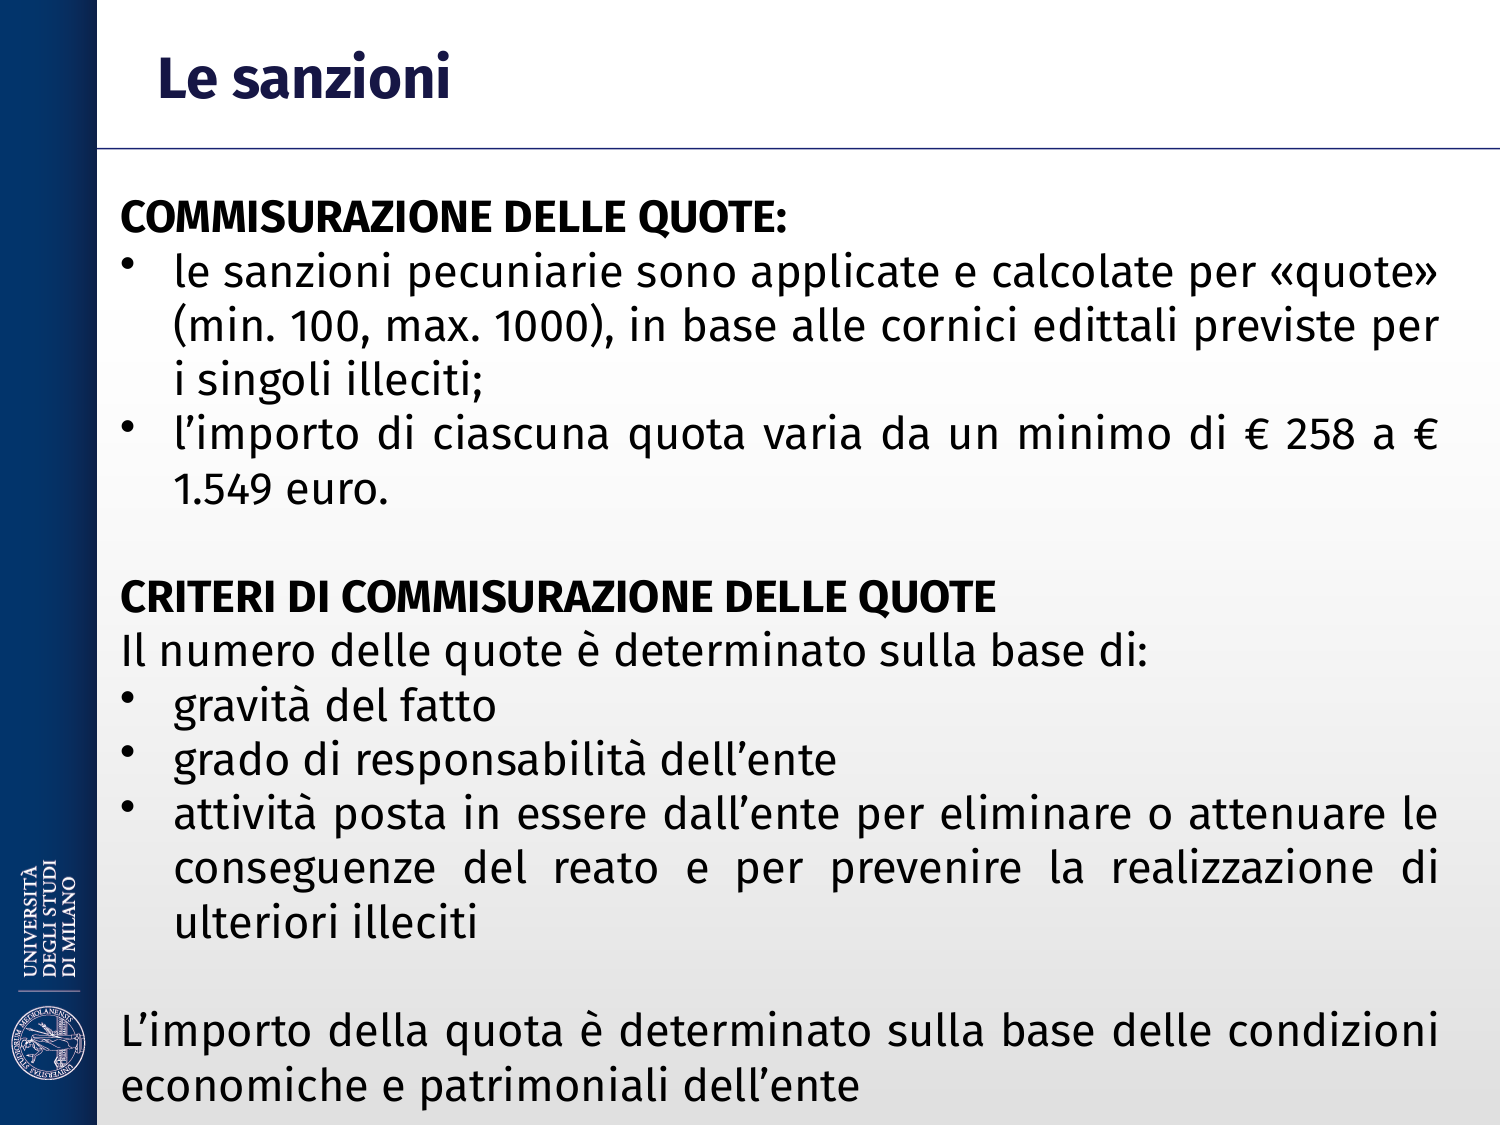

# Le sanzioni
COMMISURAZIONE DELLE QUOTE:
le sanzioni pecuniarie sono applicate e calcolate per «quote» (min. 100, max. 1000), in base alle cornici edittali previste per i singoli illeciti;
l’importo di ciascuna quota varia da un minimo di € 258 a € 1.549 euro.

CRITERI DI COMMISURAZIONE DELLE QUOTE
Il numero delle quote è determinato sulla base di:
gravità del fatto
grado di responsabilità dell’ente
attività posta in essere dall’ente per eliminare o attenuare le conseguenze del reato e per prevenire la realizzazione di ulteriori illeciti

L’importo della quota è determinato sulla base delle condizioni economiche e patrimoniali dell’ente